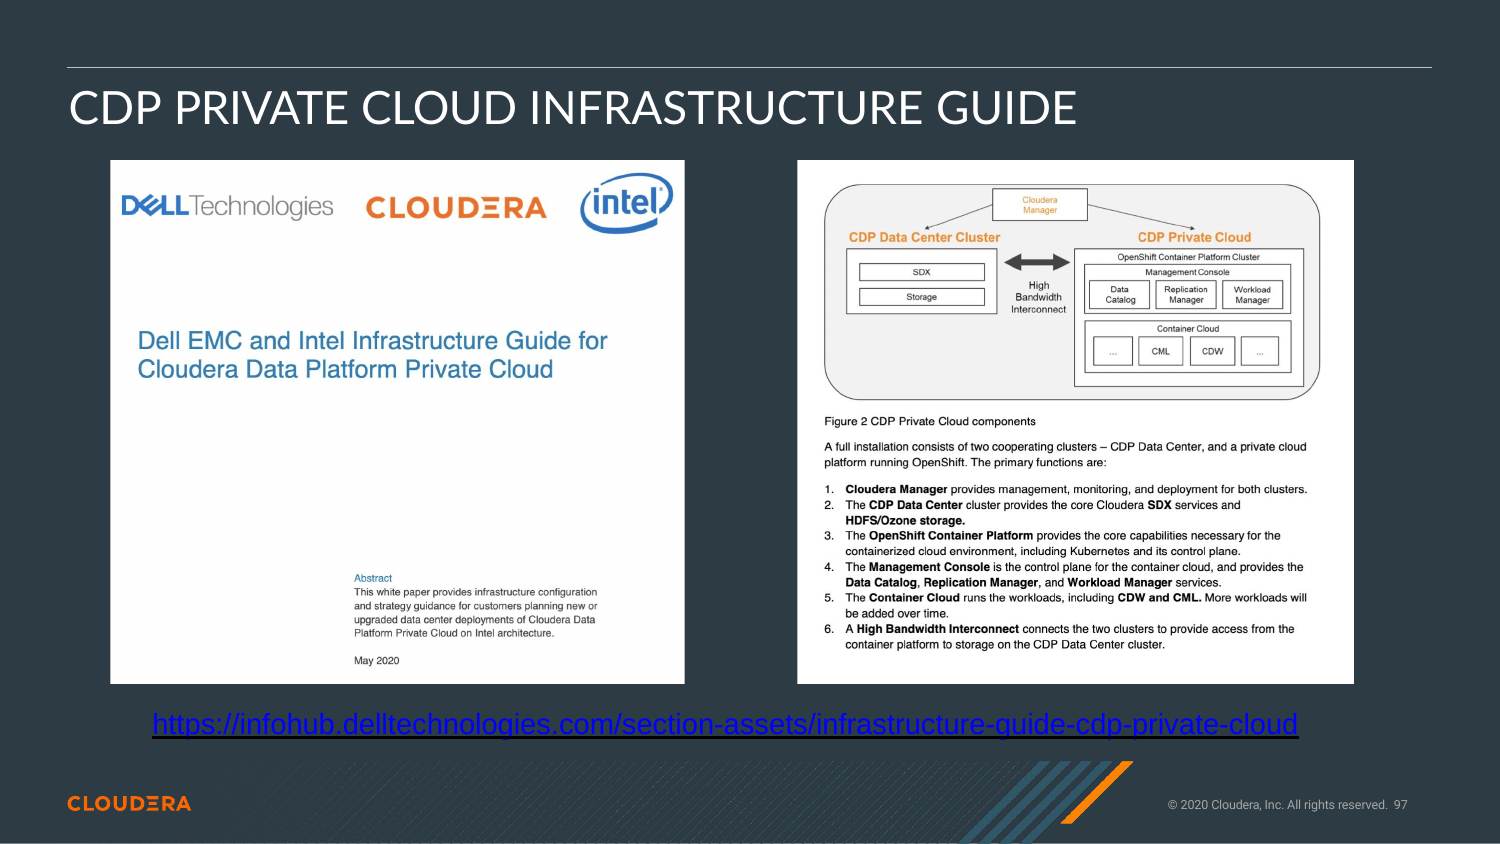

# CDP PRIVATE CLOUD INFRASTRUCTURE GUIDE

https://infohub.delltechnologies.com/section-assets/infrastructure-guide-cdp-private-cloud
© 2020 Cloudera, Inc. All rights reserved. 97